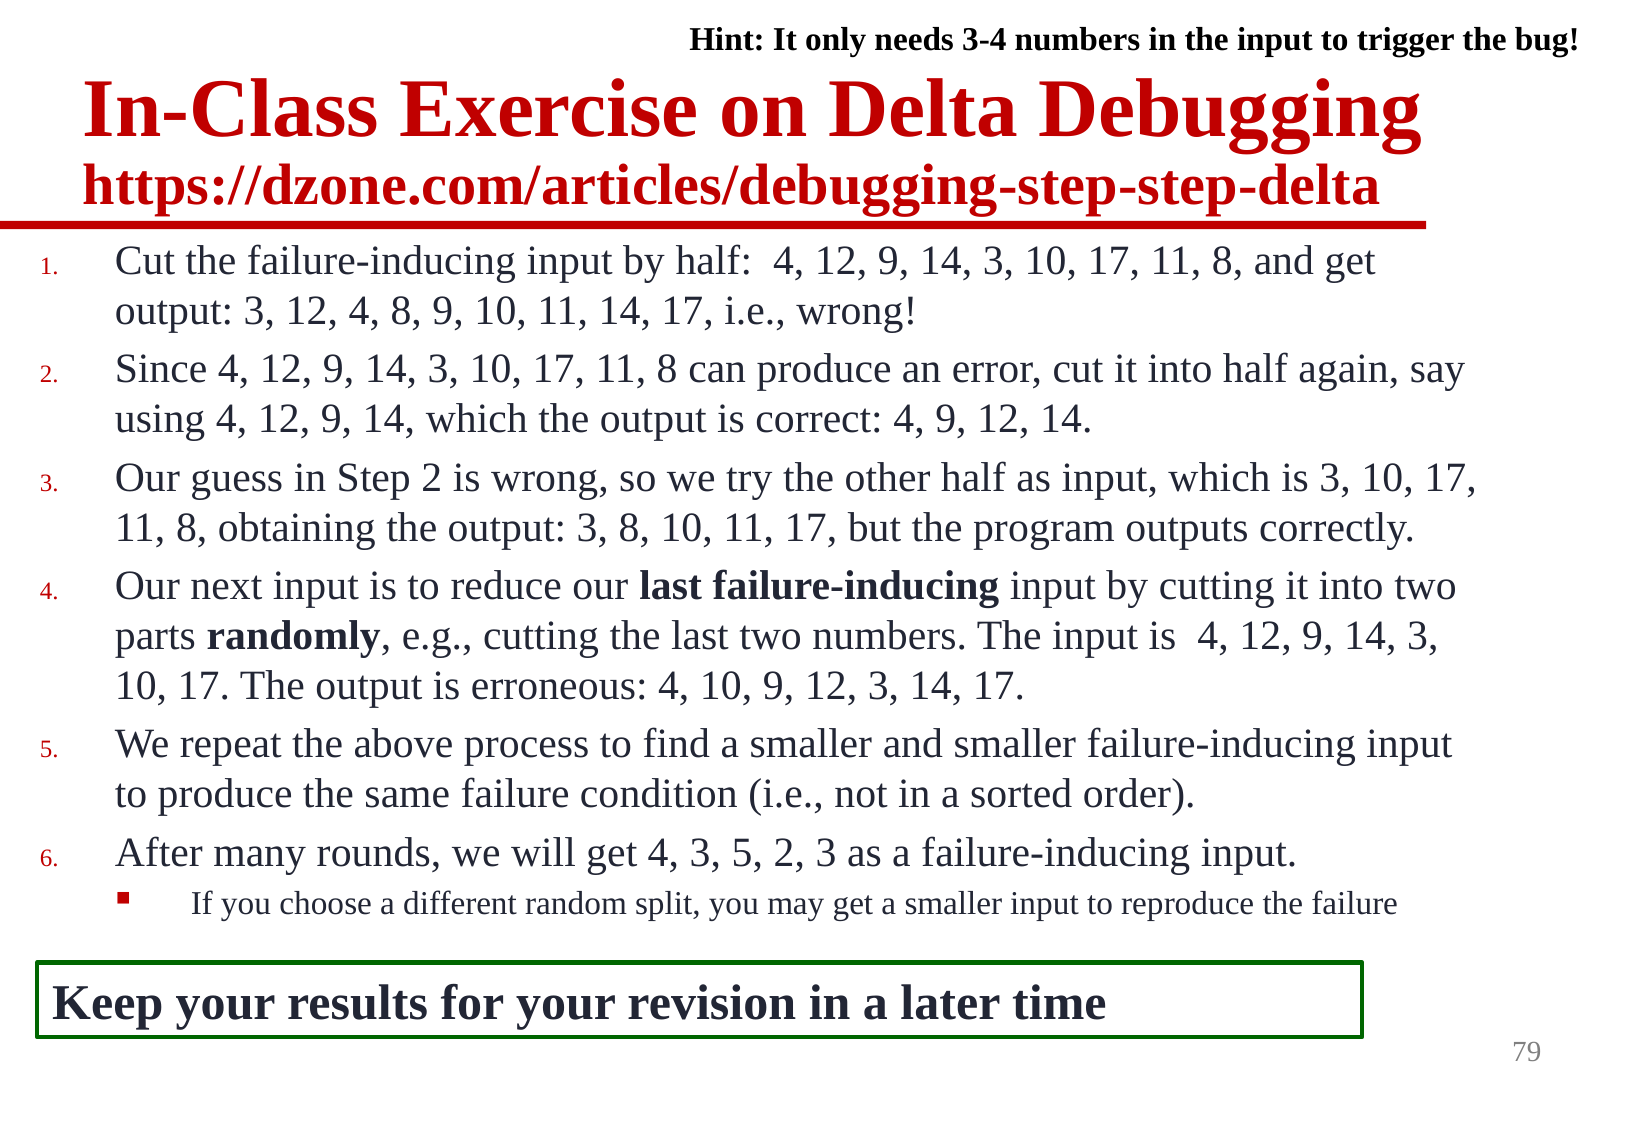

Hint: It only needs 3-4 numbers in the input to trigger the bug!
# In-Class Exercise on Delta Debugging https://dzone.com/articles/debugging-step-step-delta
Cut the failure-inducing input by half:  4, 12, 9, 14, 3, 10, 17, 11, 8, and get output: 3, 12, 4, 8, 9, 10, 11, 14, 17, i.e., wrong!
Since 4, 12, 9, 14, 3, 10, 17, 11, 8 can produce an error, cut it into half again, say using 4, 12, 9, 14, which the output is correct: 4, 9, 12, 14.
Our guess in Step 2 is wrong, so we try the other half as input, which is 3, 10, 17, 11, 8, obtaining the output: 3, 8, 10, 11, 17, but the program outputs correctly.
Our next input is to reduce our last failure-inducing input by cutting it into two parts randomly, e.g., cutting the last two numbers. The input is  4, 12, 9, 14, 3, 10, 17. The output is erroneous: 4, 10, 9, 12, 3, 14, 17.
We repeat the above process to find a smaller and smaller failure-inducing input to produce the same failure condition (i.e., not in a sorted order).
After many rounds, we will get 4, 3, 5, 2, 3 as a failure-inducing input.
If you choose a different random split, you may get a smaller input to reproduce the failure

Keep your results for your revision in a later time
79